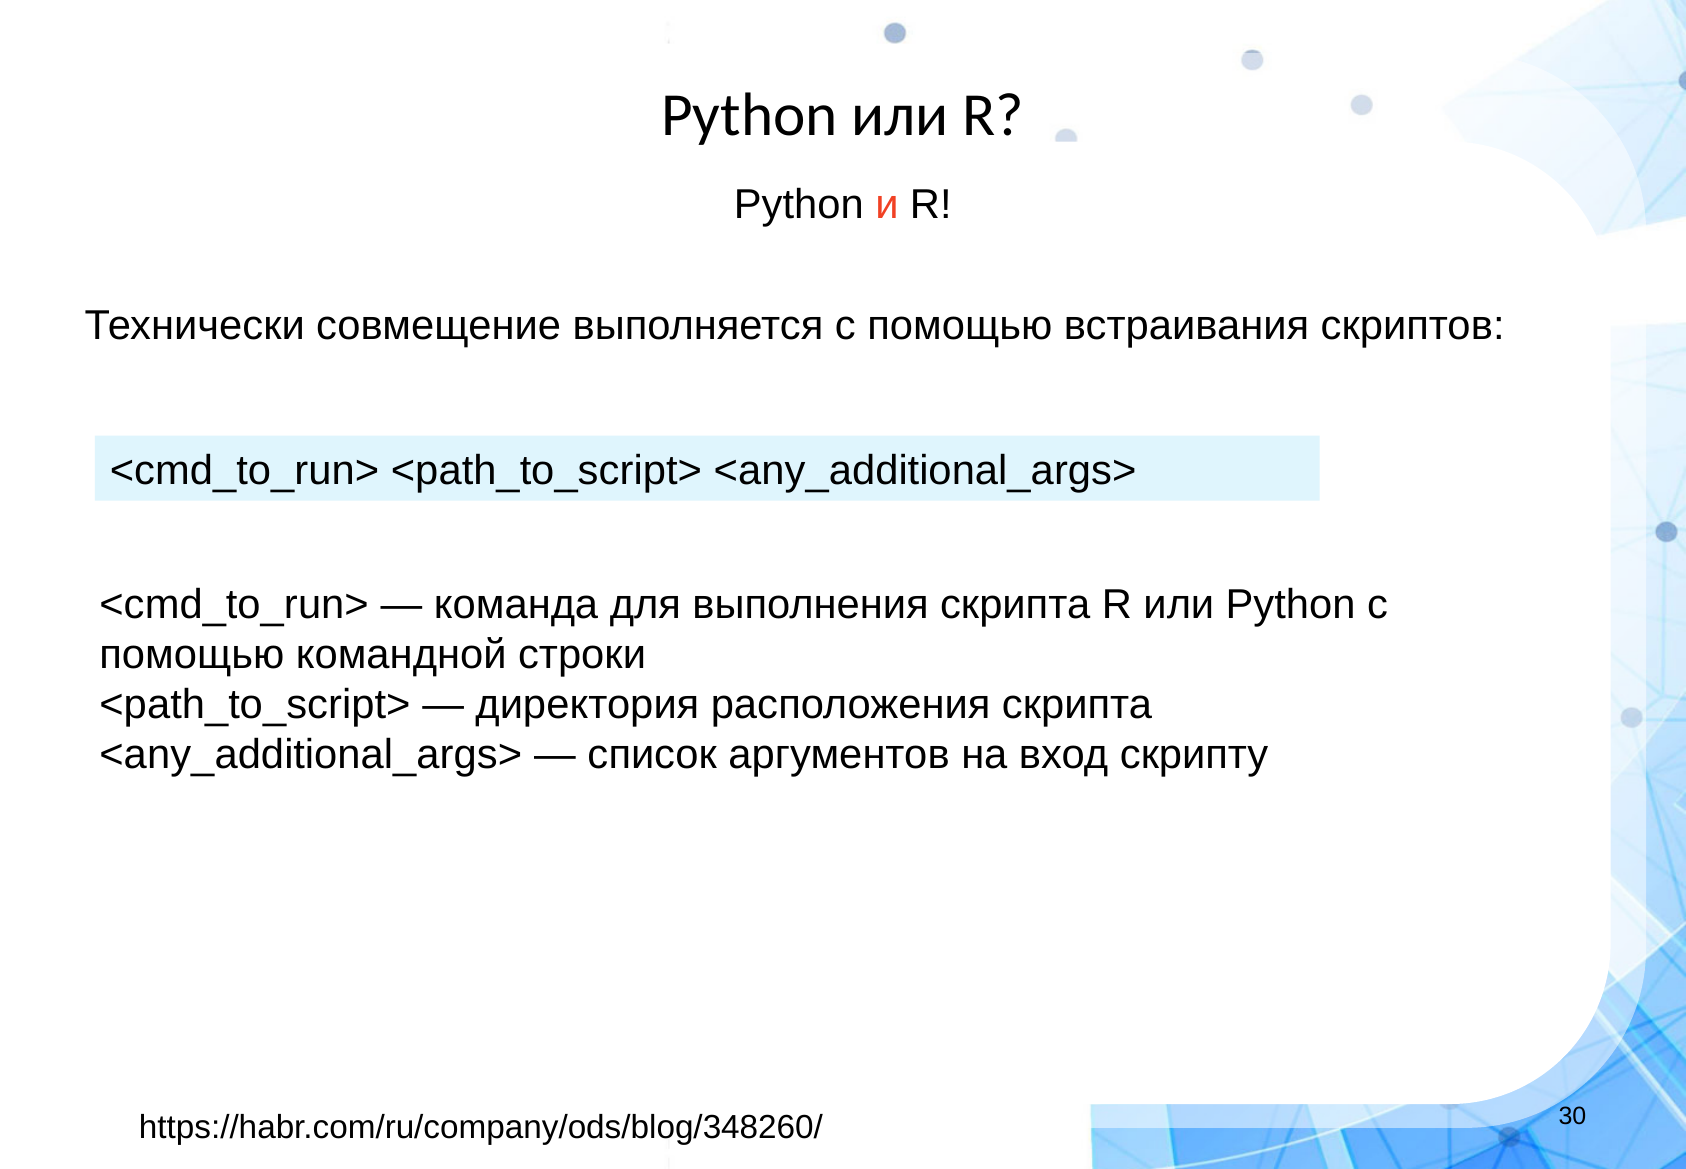

Python или R?

Python и R!
Технически совмещение выполняется с помощью встраивания скриптов:
<cmd_to_run> <path_to_script> <any_additional_args>
<cmd_to_run> — команда для выполнения скрипта R или Python с помощью командной строки
<path_to_script> — директория расположения скрипта
<any_additional_args> — список аргументов на вход скрипту
30
https://habr.com/ru/company/ods/blog/348260/